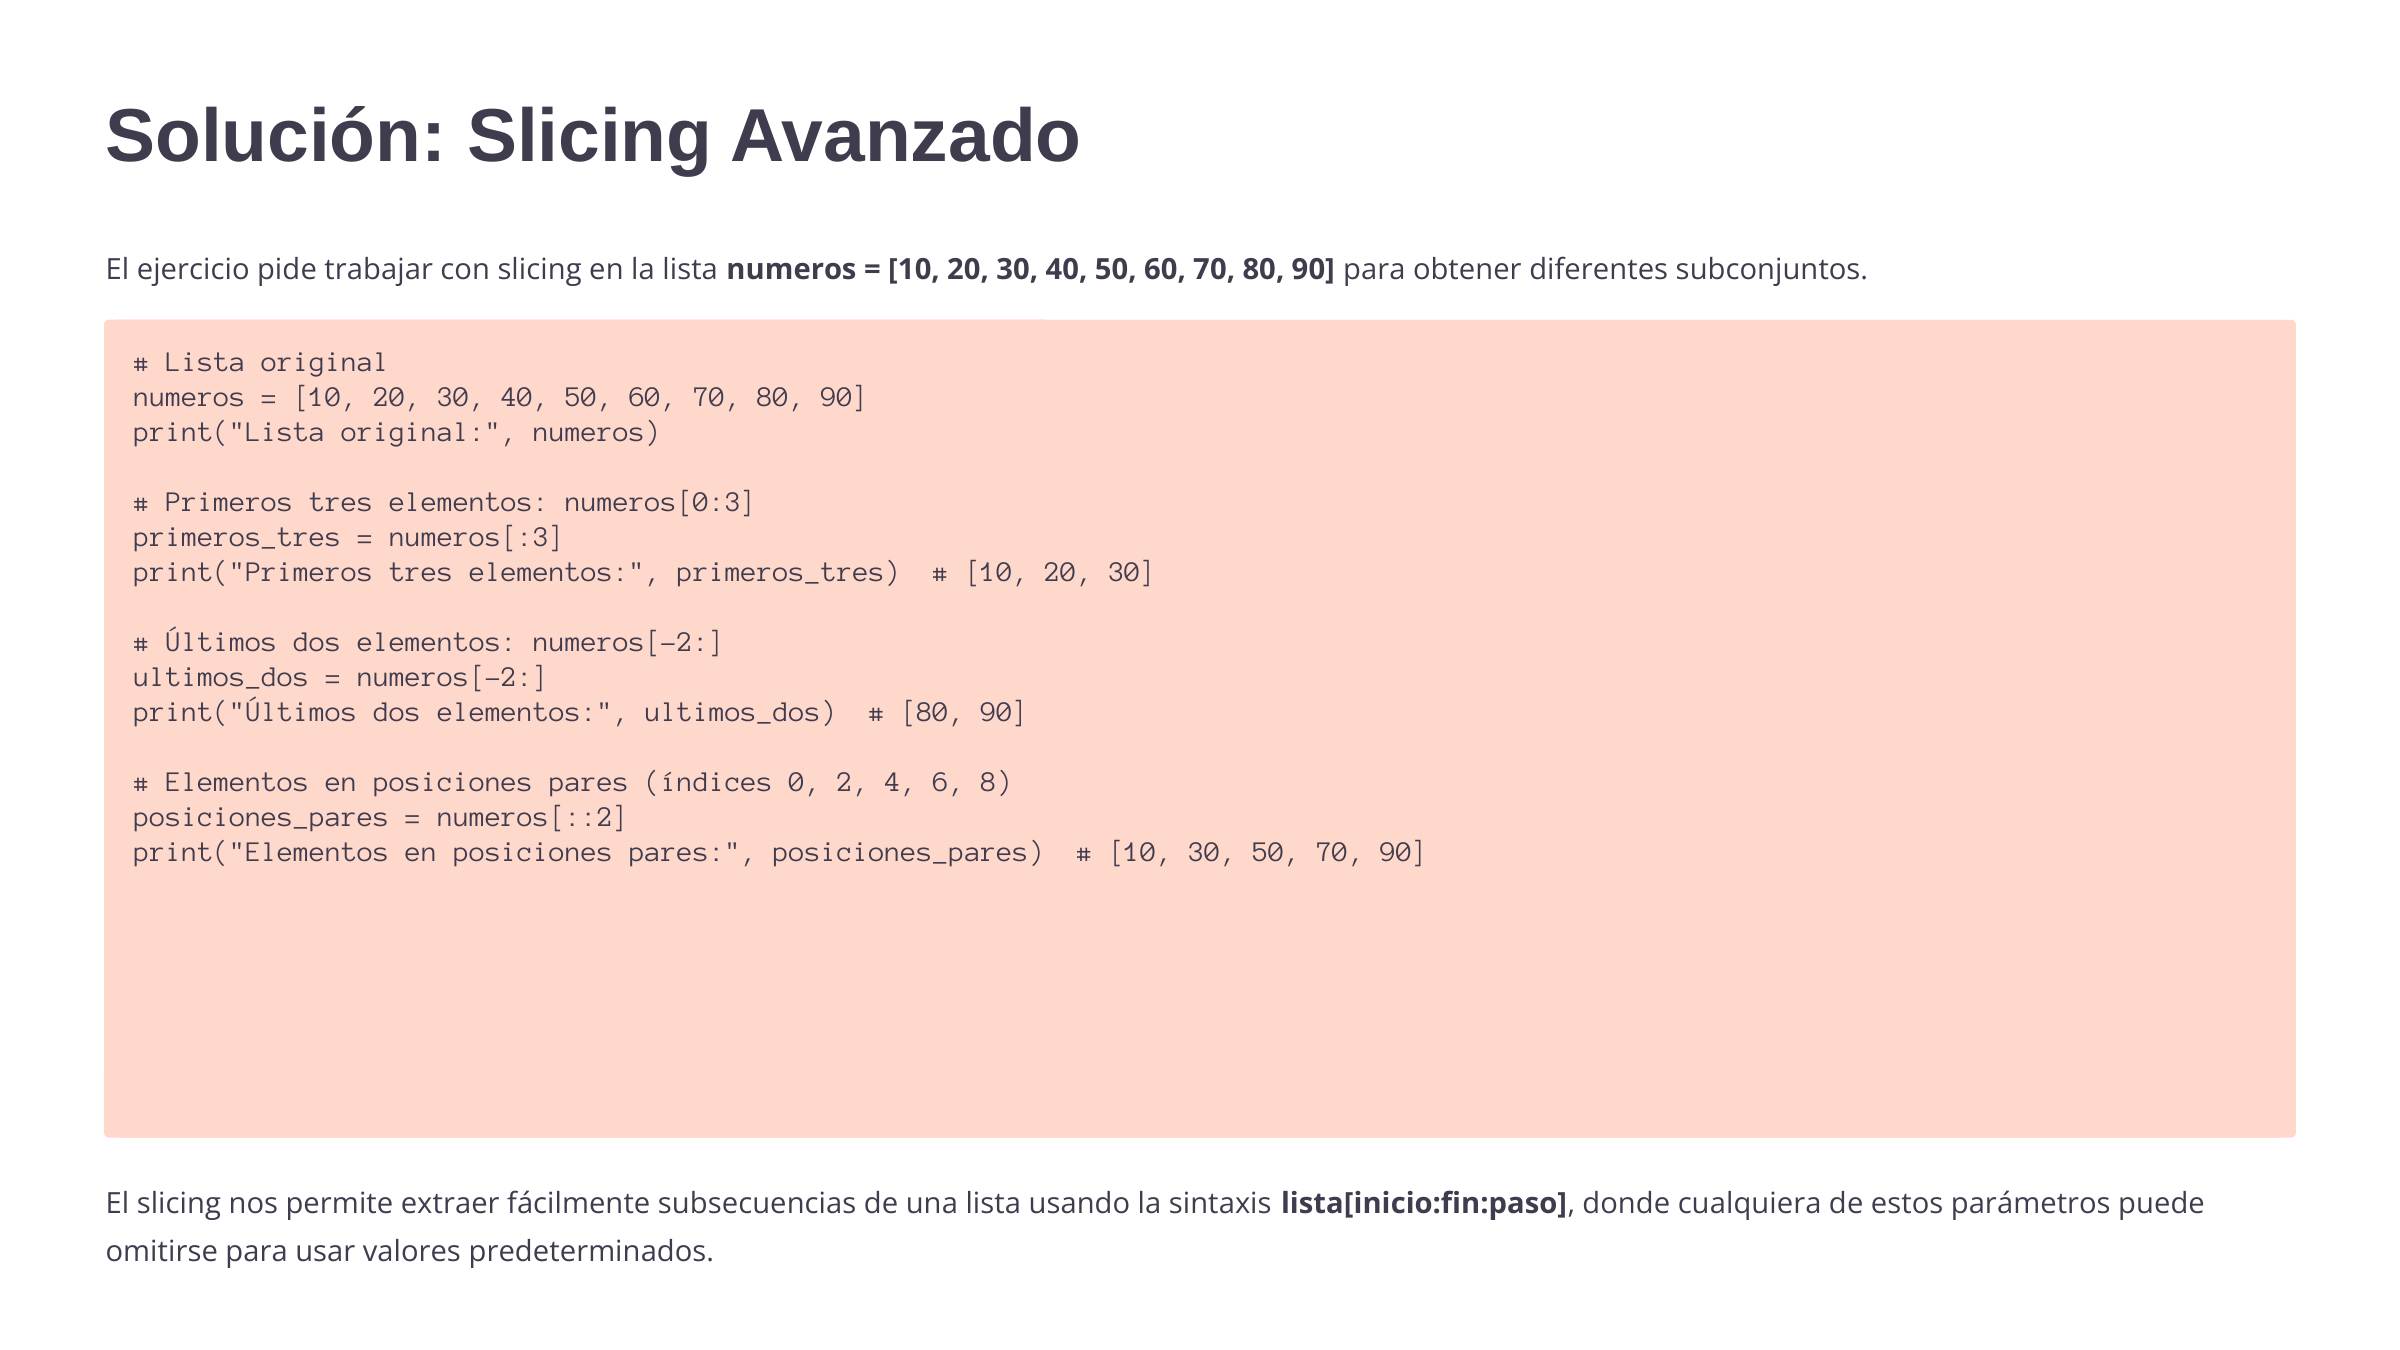

Solución: Slicing Avanzado
El ejercicio pide trabajar con slicing en la lista numeros = [10, 20, 30, 40, 50, 60, 70, 80, 90] para obtener diferentes subconjuntos.

# Lista original
numeros = [10, 20, 30, 40, 50, 60, 70, 80, 90]
print("Lista original:", numeros)

# Primeros tres elementos: numeros[0:3]
primeros_tres = numeros[:3]
print("Primeros tres elementos:", primeros_tres)  # [10, 20, 30]

# Últimos dos elementos: numeros[-2:]
ultimos_dos = numeros[-2:]
print("Últimos dos elementos:", ultimos_dos)  # [80, 90]

# Elementos en posiciones pares (índices 0, 2, 4, 6, 8)
posiciones_pares = numeros[::2]
print("Elementos en posiciones pares:", posiciones_pares)  # [10, 30, 50, 70, 90]

El slicing nos permite extraer fácilmente subsecuencias de una lista usando la sintaxis lista[inicio:fin:paso], donde cualquiera de estos parámetros puede omitirse para usar valores predeterminados.